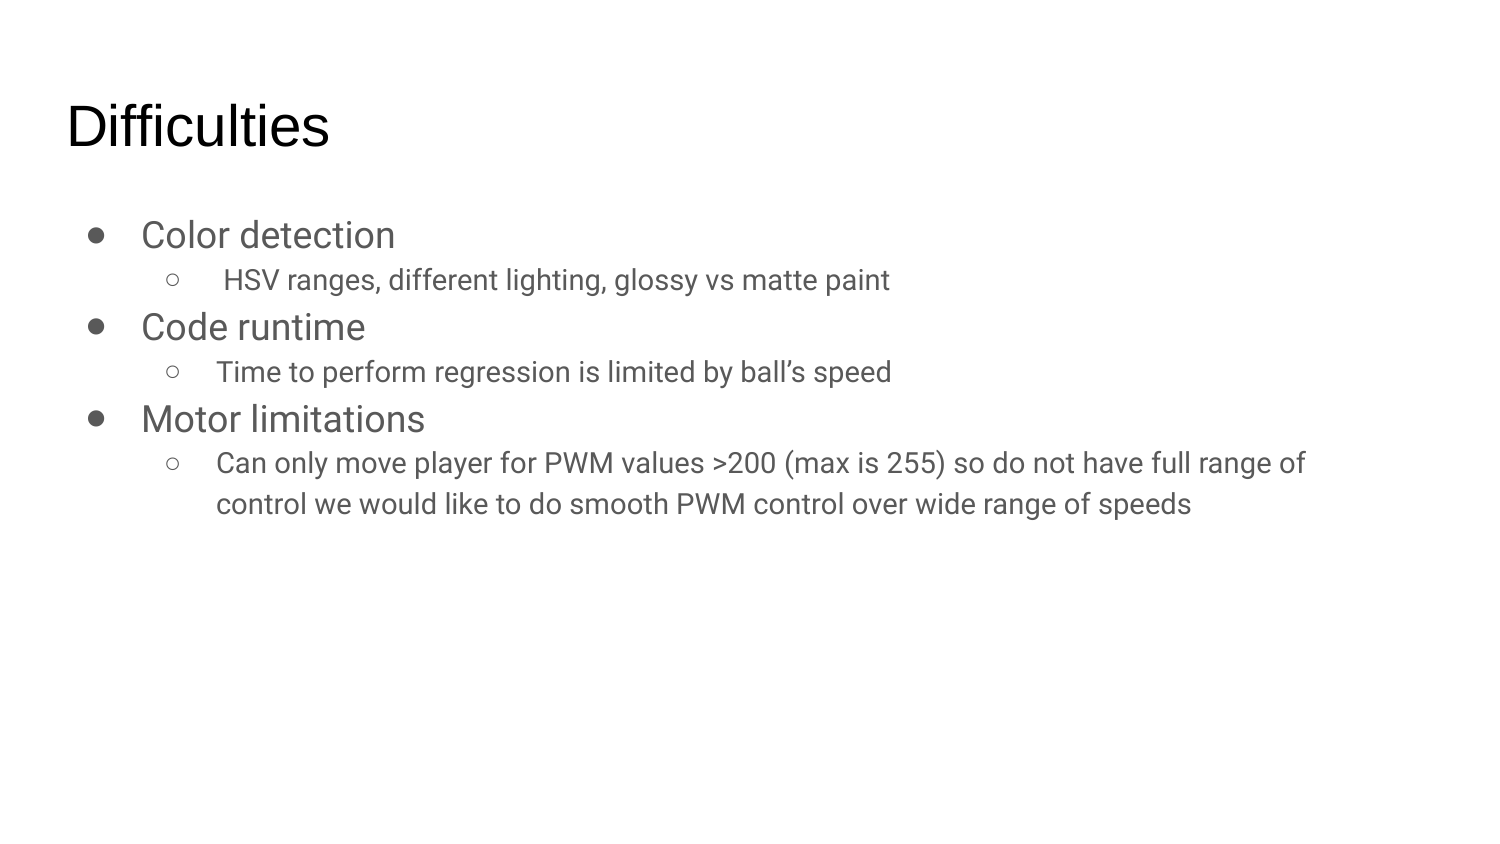

# Difficulties
Color detection
 HSV ranges, different lighting, glossy vs matte paint
Code runtime
Time to perform regression is limited by ball’s speed
Motor limitations
Can only move player for PWM values >200 (max is 255) so do not have full range of control we would like to do smooth PWM control over wide range of speeds